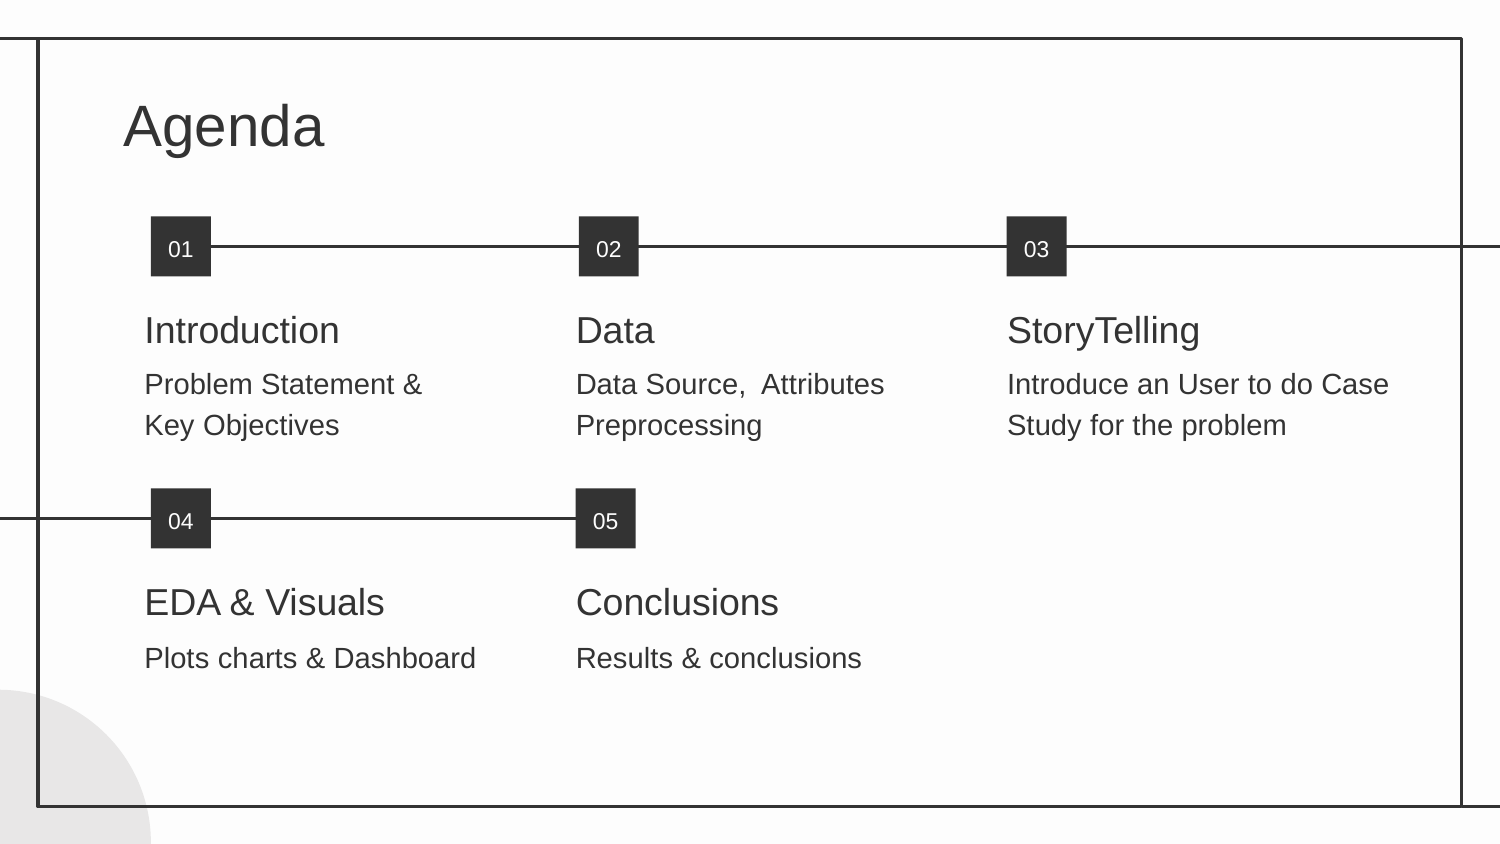

# Agenda
01
02
03
Introduction
Data
StoryTelling
Problem Statement &
Key Objectives
Data Source,  Attributes
Preprocessing
Introduce an User to do Case Study for the problem
04
05
EDA & Visuals
Conclusions
Plots charts & Dashboard
Results & conclusions